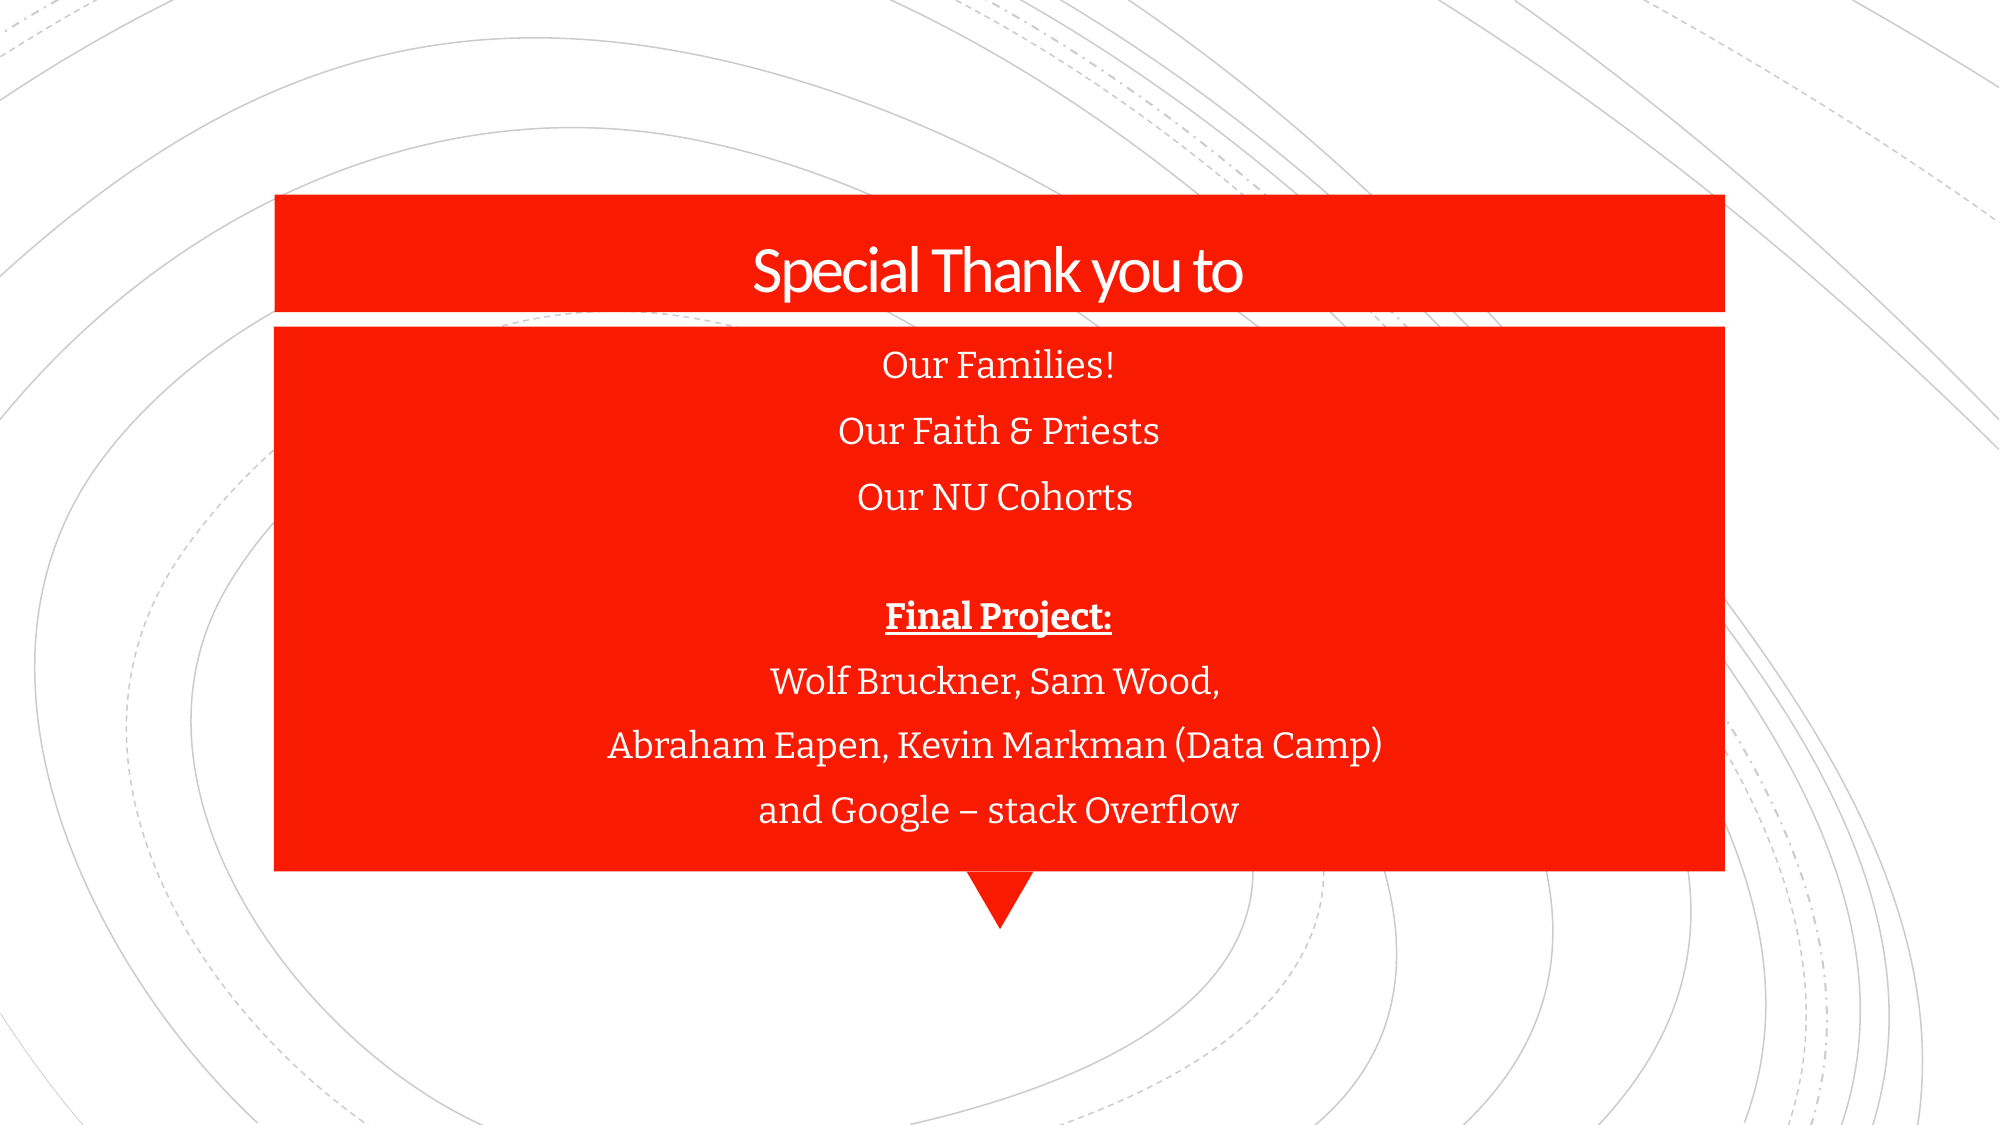

# Special Thank you to
Our Families!
Our Faith & Priests
Our NU Cohorts
Final Project:
Wolf Bruckner, Sam Wood,
Abraham Eapen, Kevin Markman (Data Camp)
and Google – stack Overflow